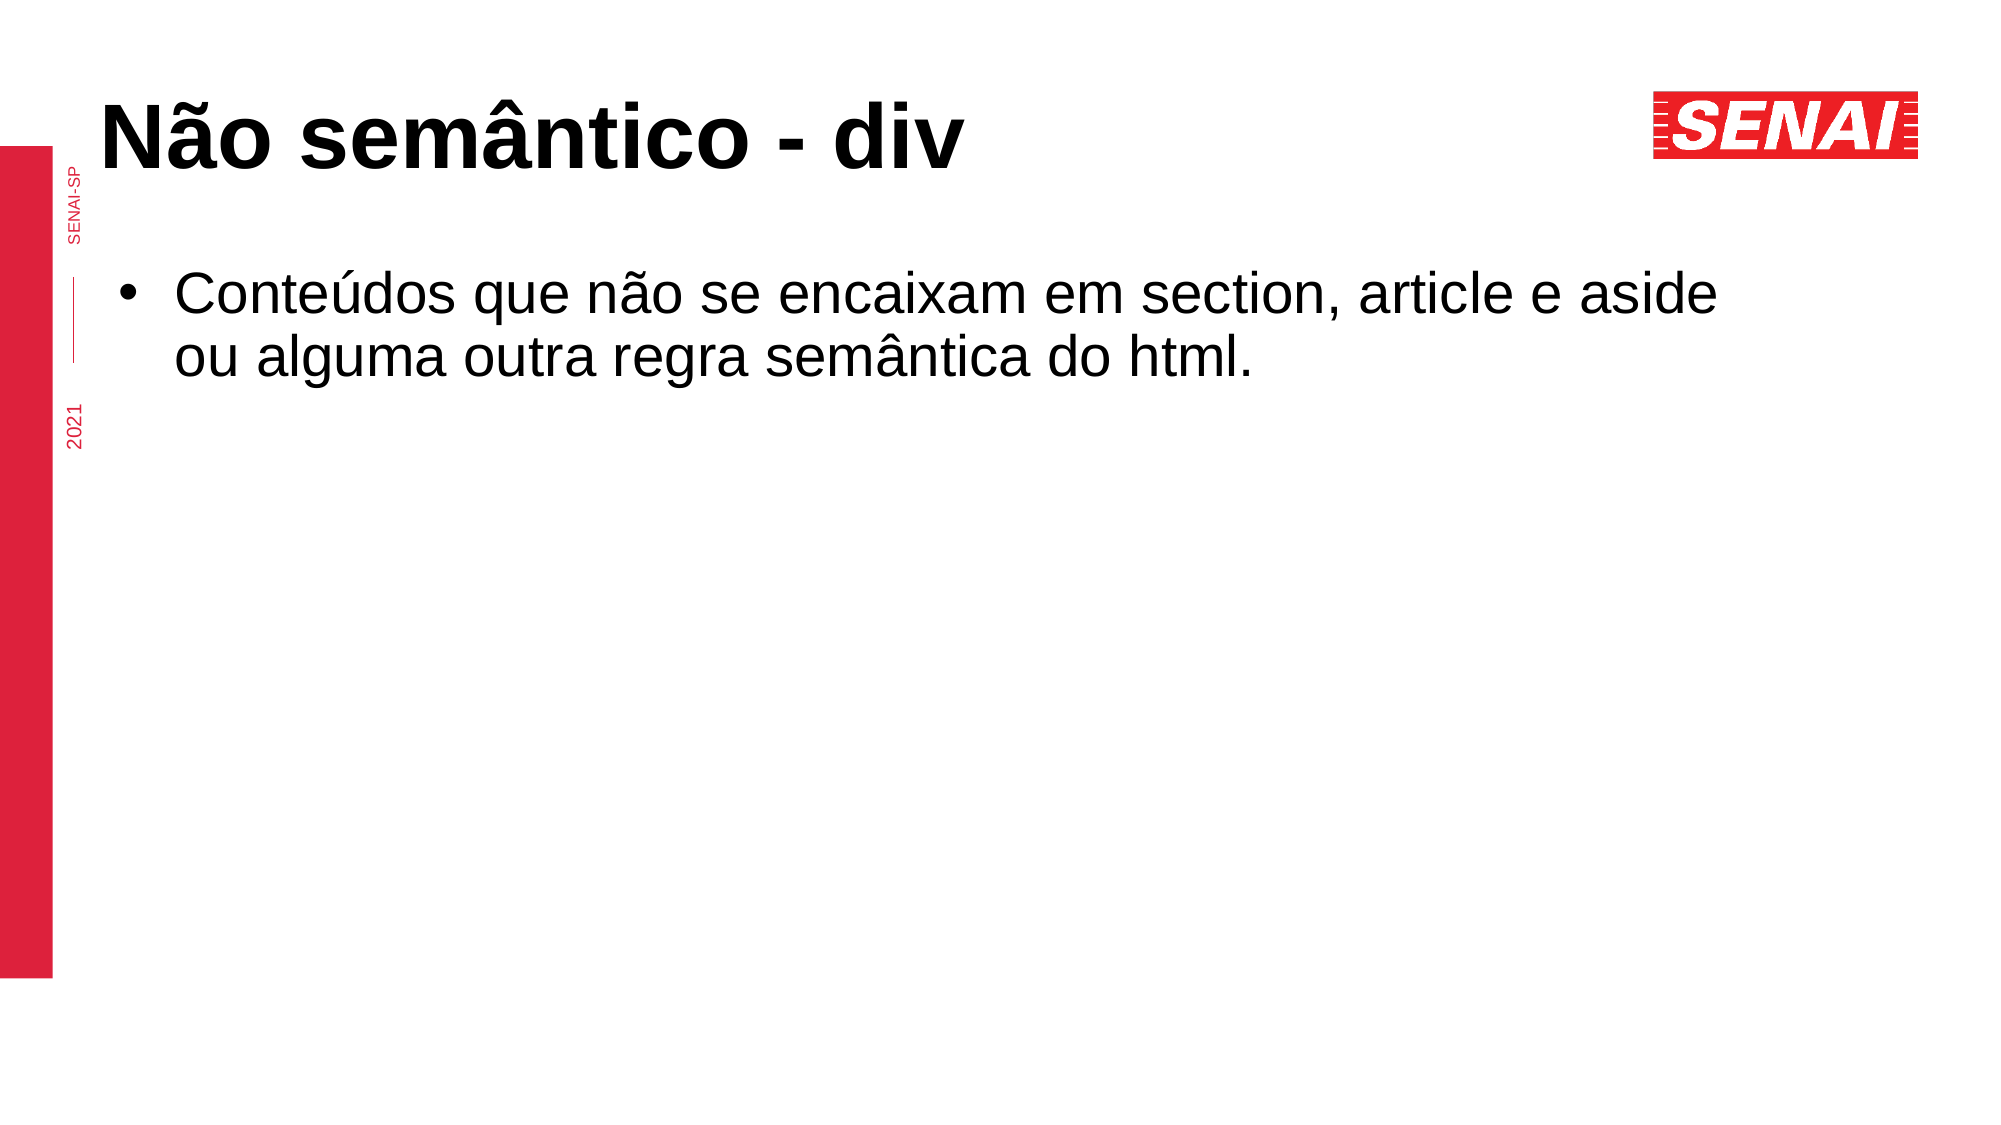

# Não semântico - div
Conteúdos que não se encaixam em section, article e aside ou alguma outra regra semântica do html.